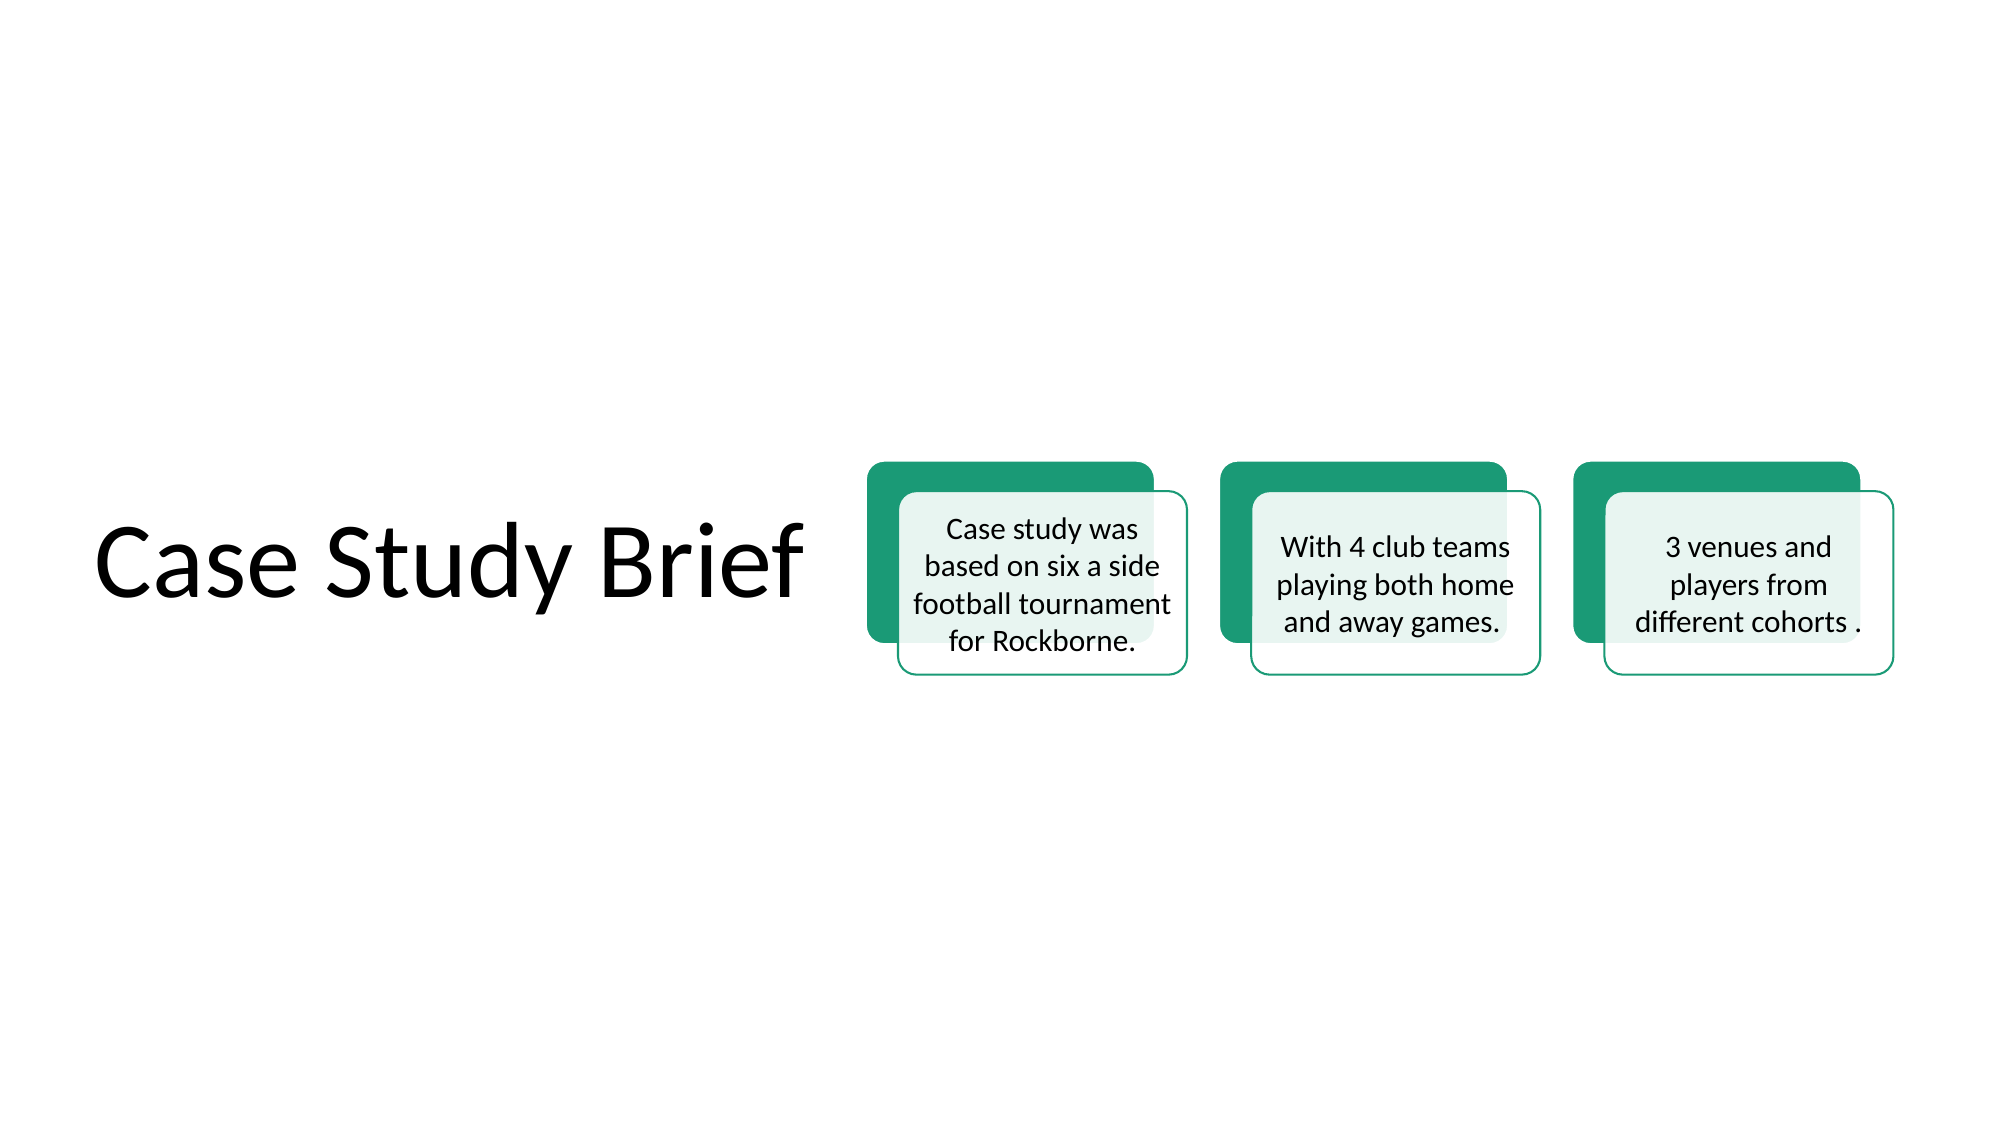

# Case Study Brief

Case study was based on six a side football tournament for Rockborne.
With 4 club teams playing both home and away games.
3 venues and players from different cohorts .